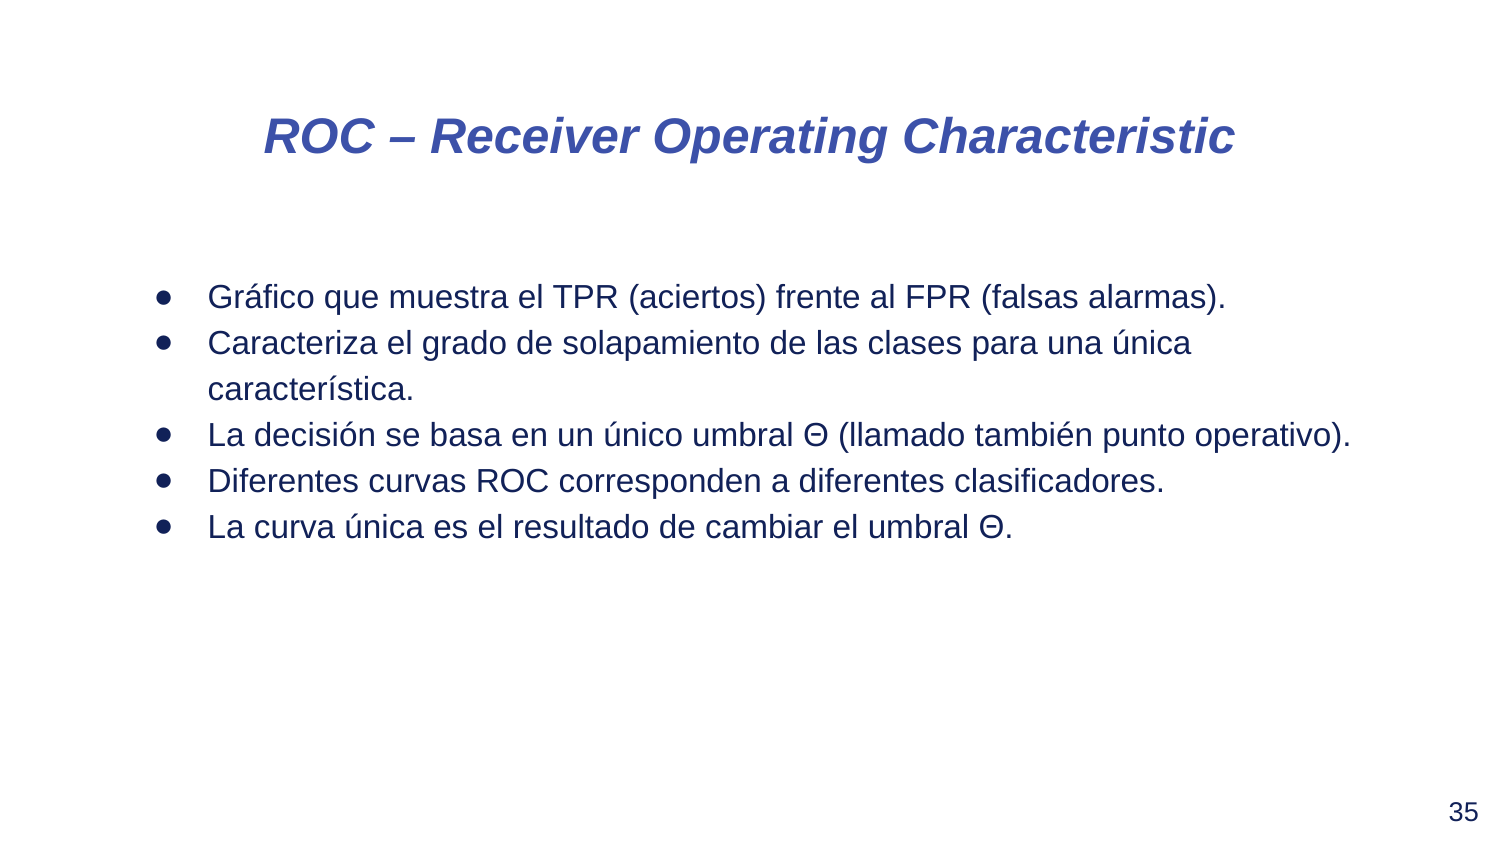

ROC – Receiver Operating Characteristic
Gráfico que muestra el TPR (aciertos) frente al FPR (falsas alarmas).
Caracteriza el grado de solapamiento de las clases para una única característica.
La decisión se basa en un único umbral Θ (llamado también punto operativo).
Diferentes curvas ROC corresponden a diferentes clasificadores.
La curva única es el resultado de cambiar el umbral Θ.
35